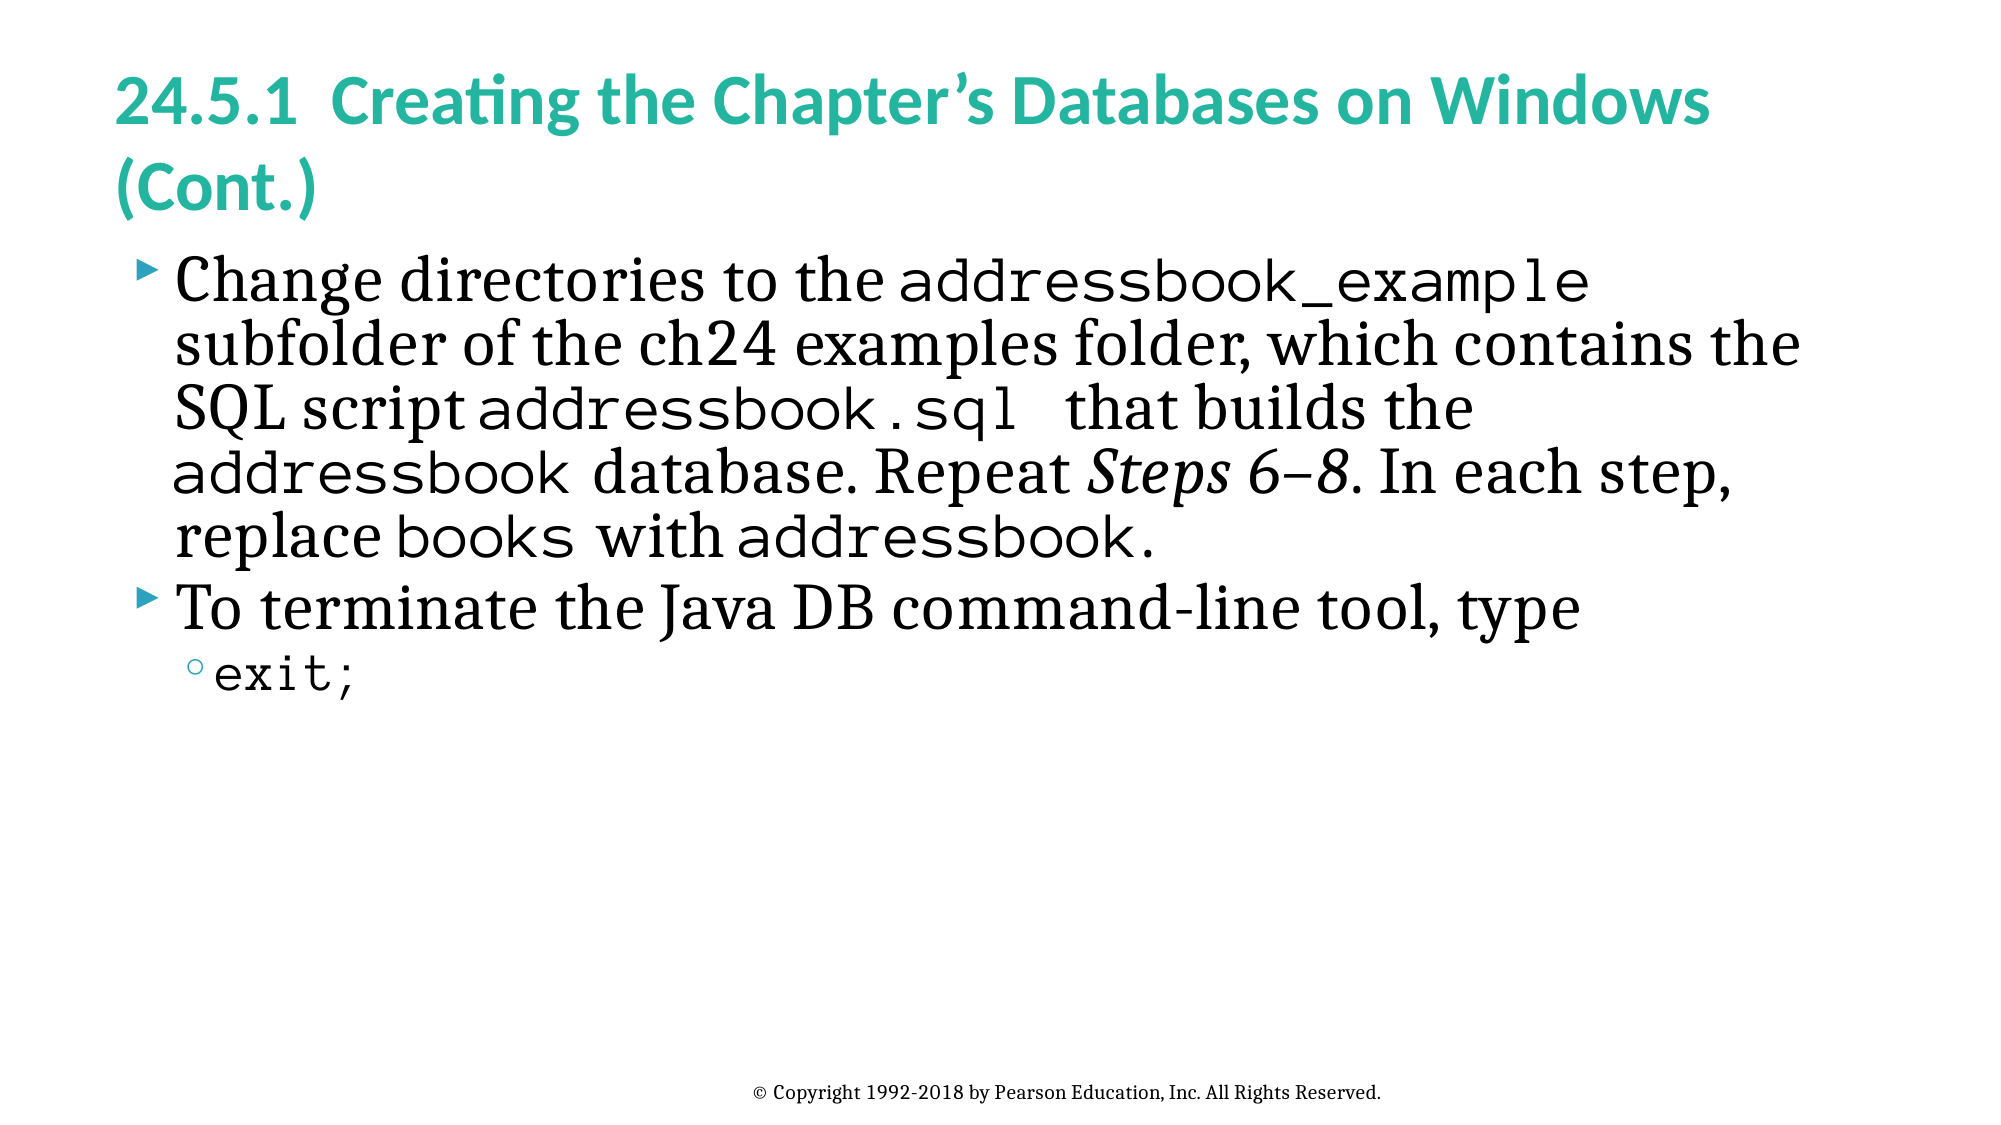

# 24.5.1  Creating the Chapter’s Databases on Windows (Cont.)
Change directories to the addressbook_example subfolder of the ch24 examples folder, which contains the SQL script addressbook.sql that builds the addressbook database. Repeat Steps 6–8. In each step, replace books with addressbook.
To terminate the Java DB command-line tool, type
exit;
© Copyright 1992-2018 by Pearson Education, Inc. All Rights Reserved.